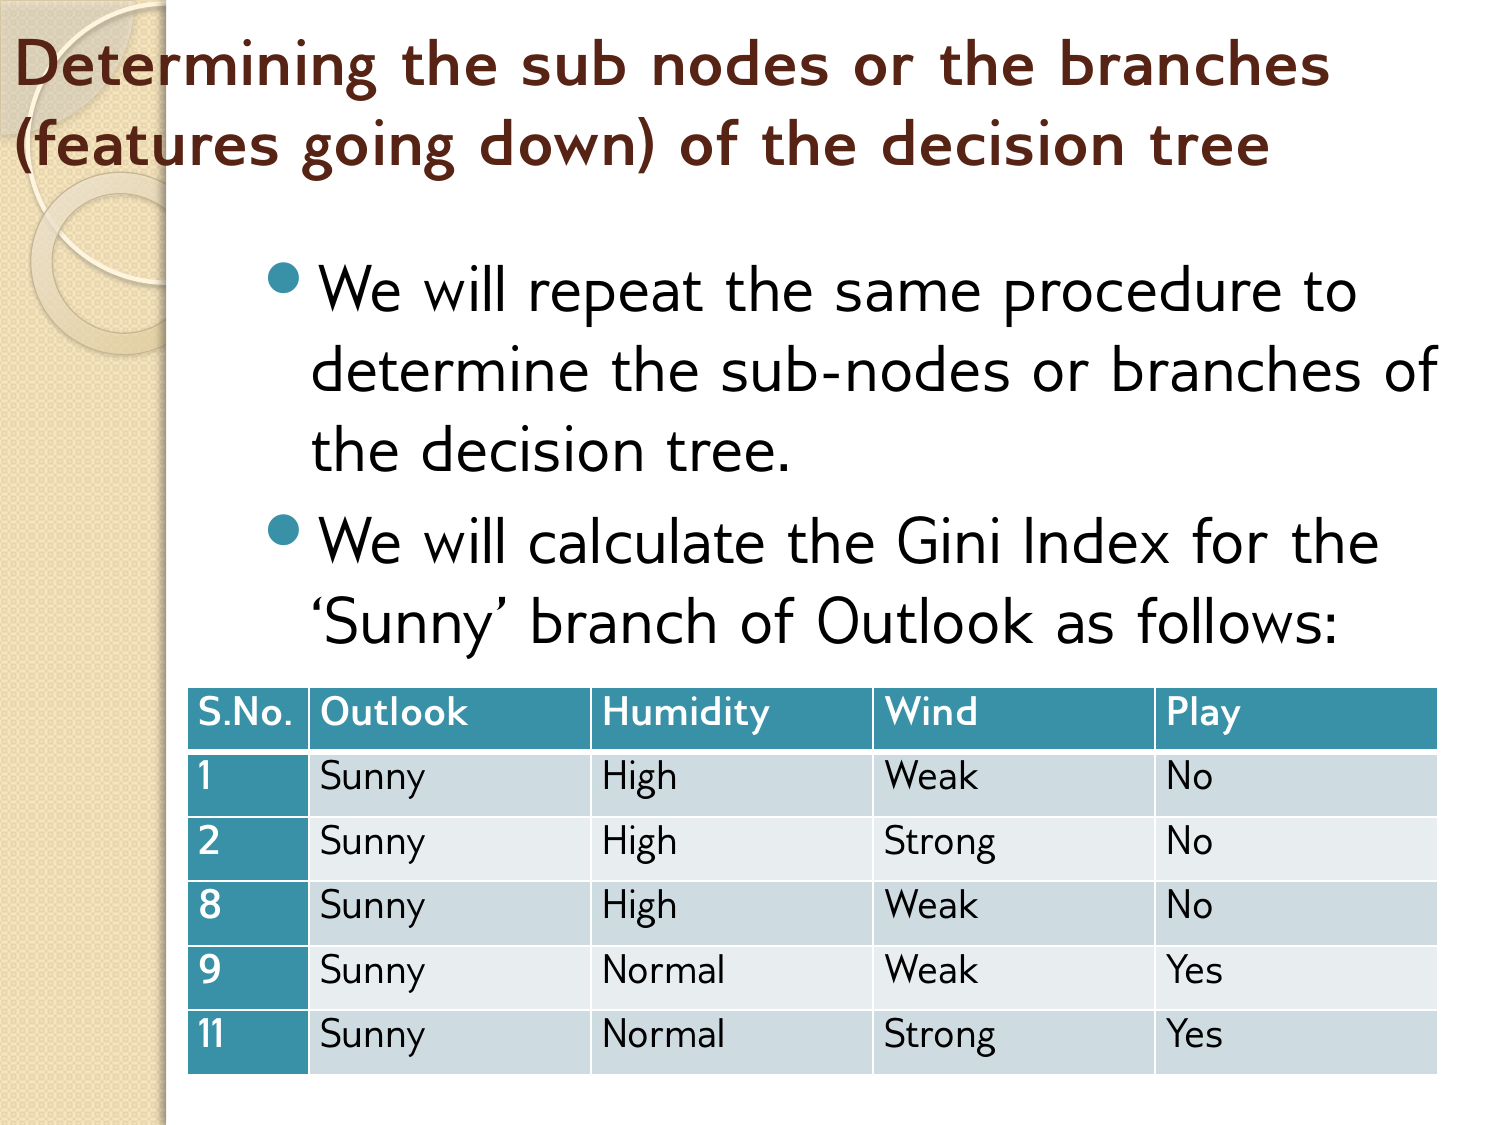

# Determining the sub nodes or the branches (features going down) of the decision tree
We will repeat the same procedure to determine the sub-nodes or branches of the decision tree.
We will calculate the Gini Index for the ‘Sunny’ branch of Outlook as follows:

| S.No. | Outlook | Humidity | Wind | Play |
| --- | --- | --- | --- | --- |
| 1 | Sunny | High | Weak | No |
| 2 | Sunny | High | Strong | No |
| 8 | Sunny | High | Weak | No |
| 9 | Sunny | Normal | Weak | Yes |
| 11 | Sunny | Normal | Strong | Yes |